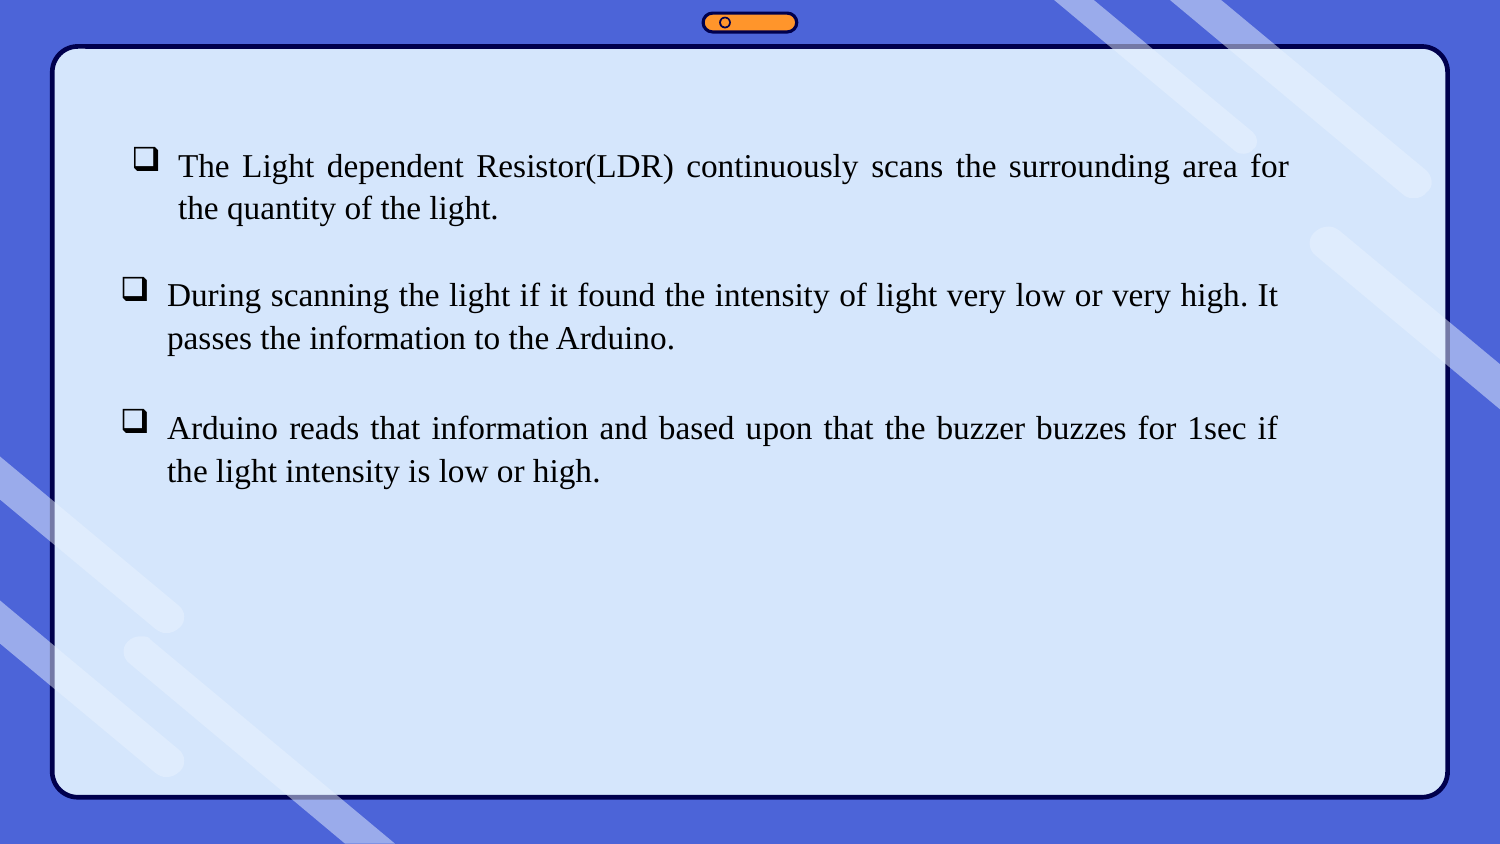

The Light dependent Resistor(LDR) continuously scans the surrounding area for the quantity of the light.
During scanning the light if it found the intensity of light very low or very high. It passes the information to the Arduino.
Arduino reads that information and based upon that the buzzer buzzes for 1sec if the light intensity is low or high.